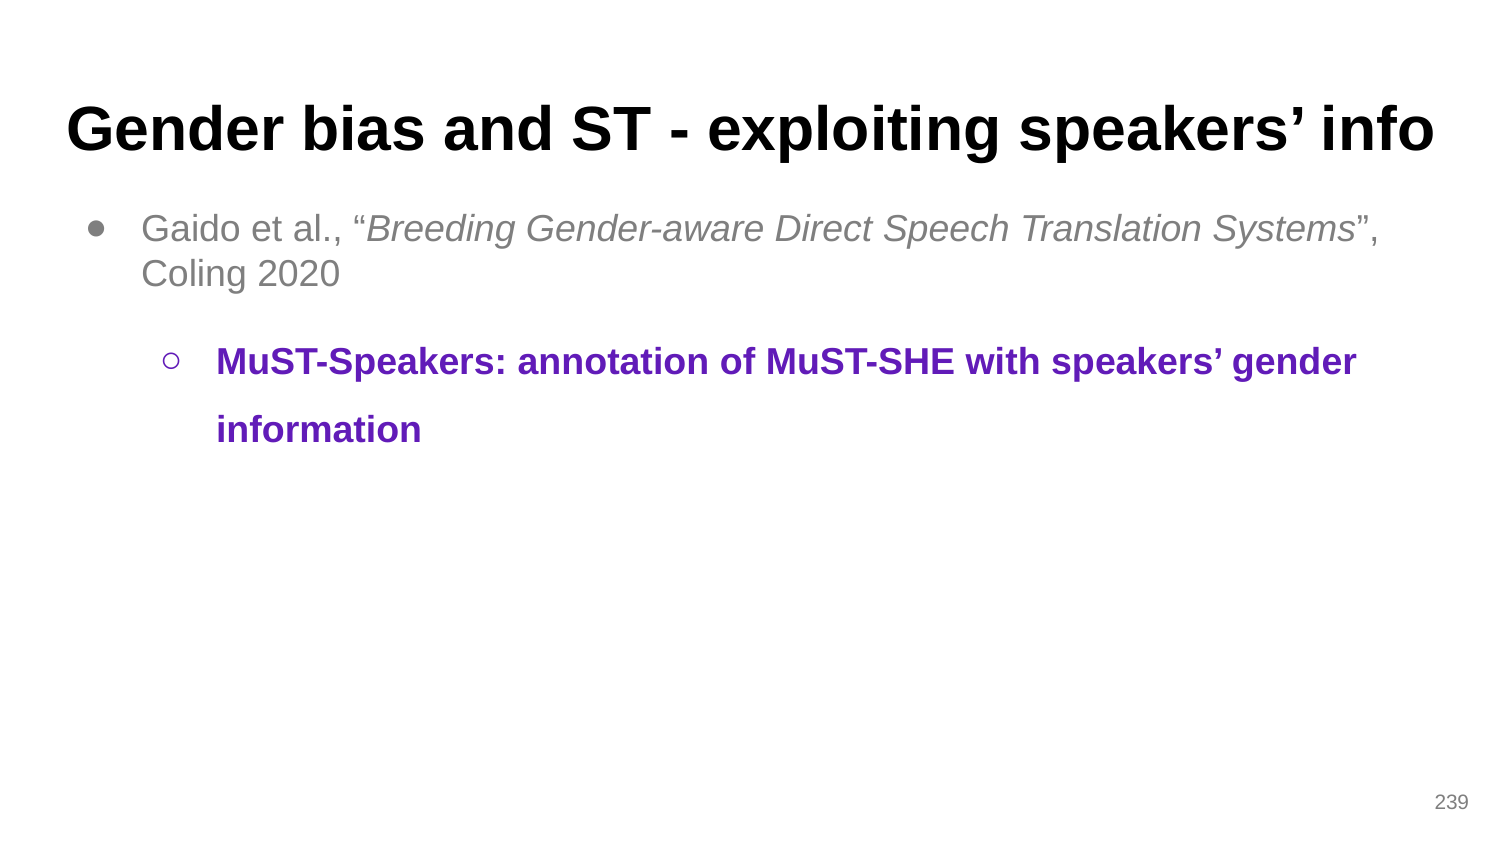

# Gender bias and ST - exploiting speakers’ info
Gaido et al., “Breeding Gender-aware Direct Speech Translation Systems”, Coling 2020
MuST-Speakers: annotation of MuST-SHE with speakers’ gender information

239